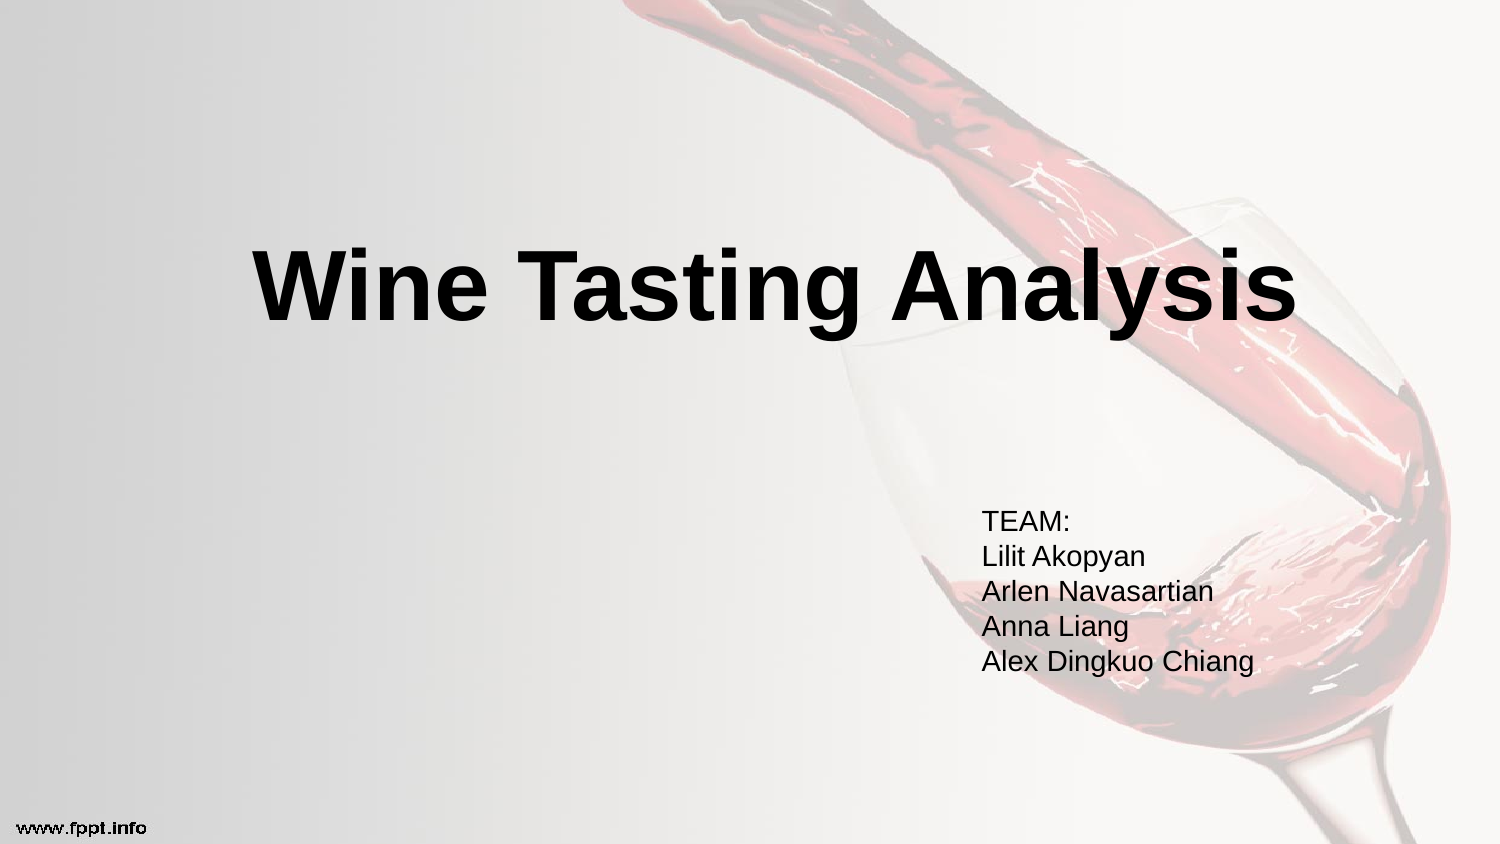

# Wine Tasting Analysis
TEAM:
Lilit Akopyan
Arlen Navasartian
Anna Liang
Alex Dingkuo Chiang